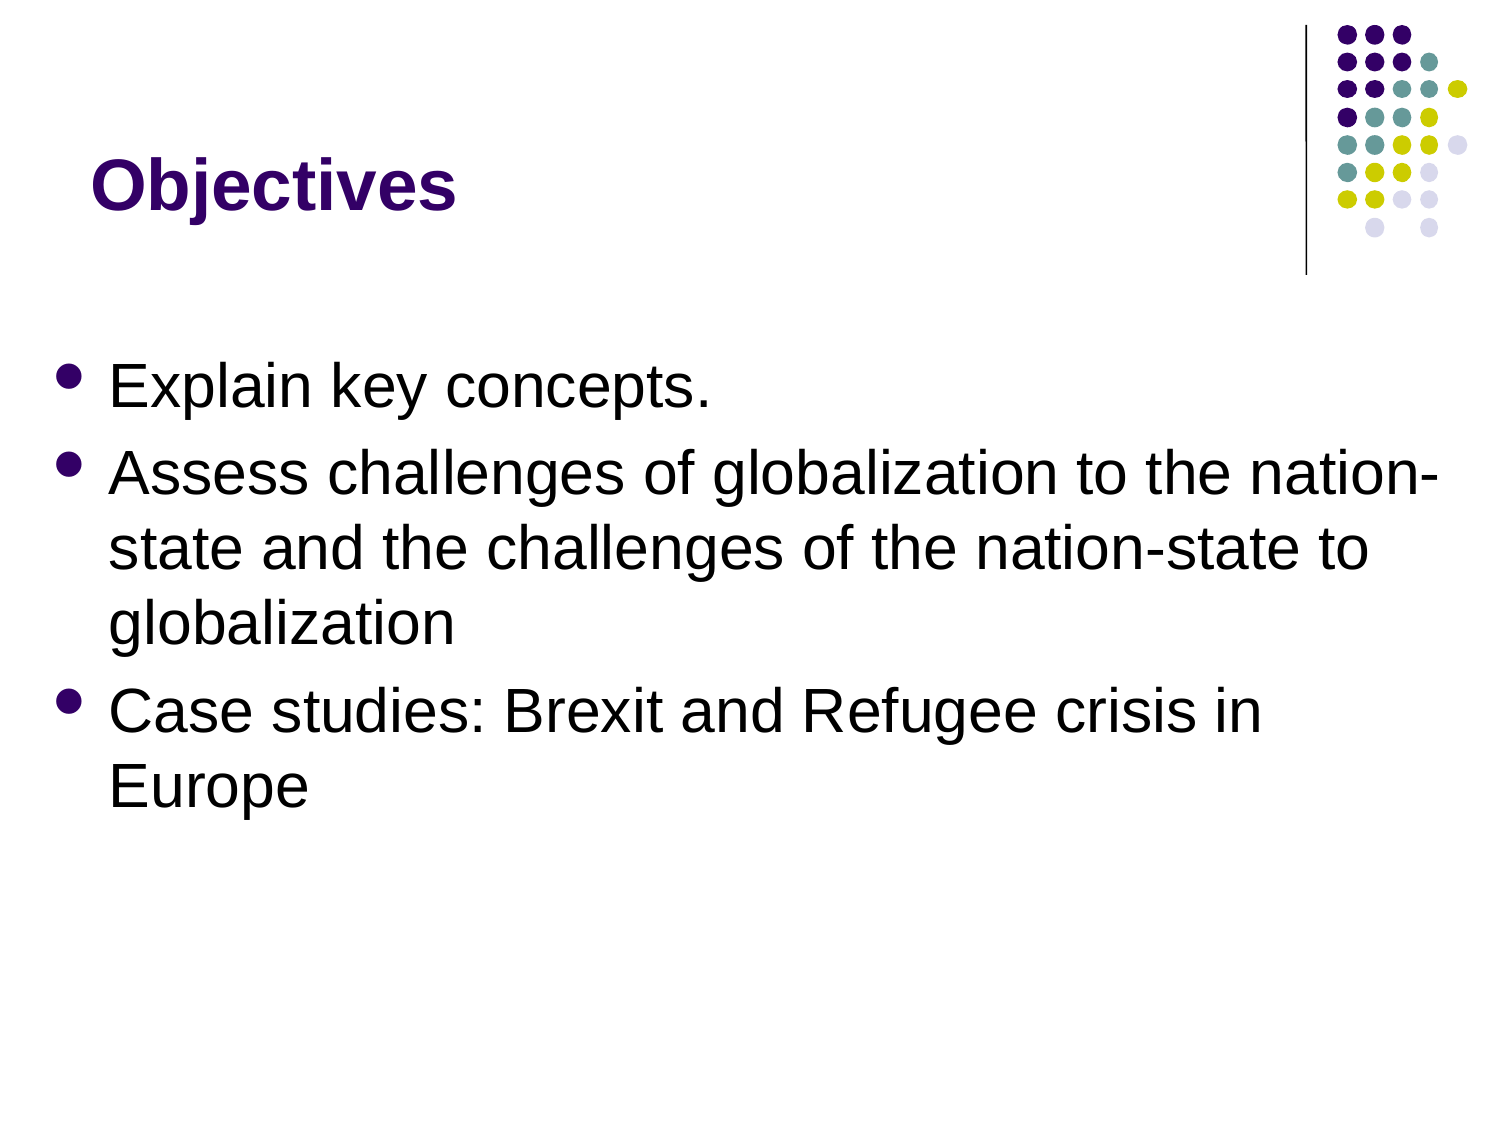

# Objectives

Explain key concepts.
Assess challenges of globalization to the nation-state and the challenges of the nation-state to globalization
Case studies: Brexit and Refugee crisis in Europe